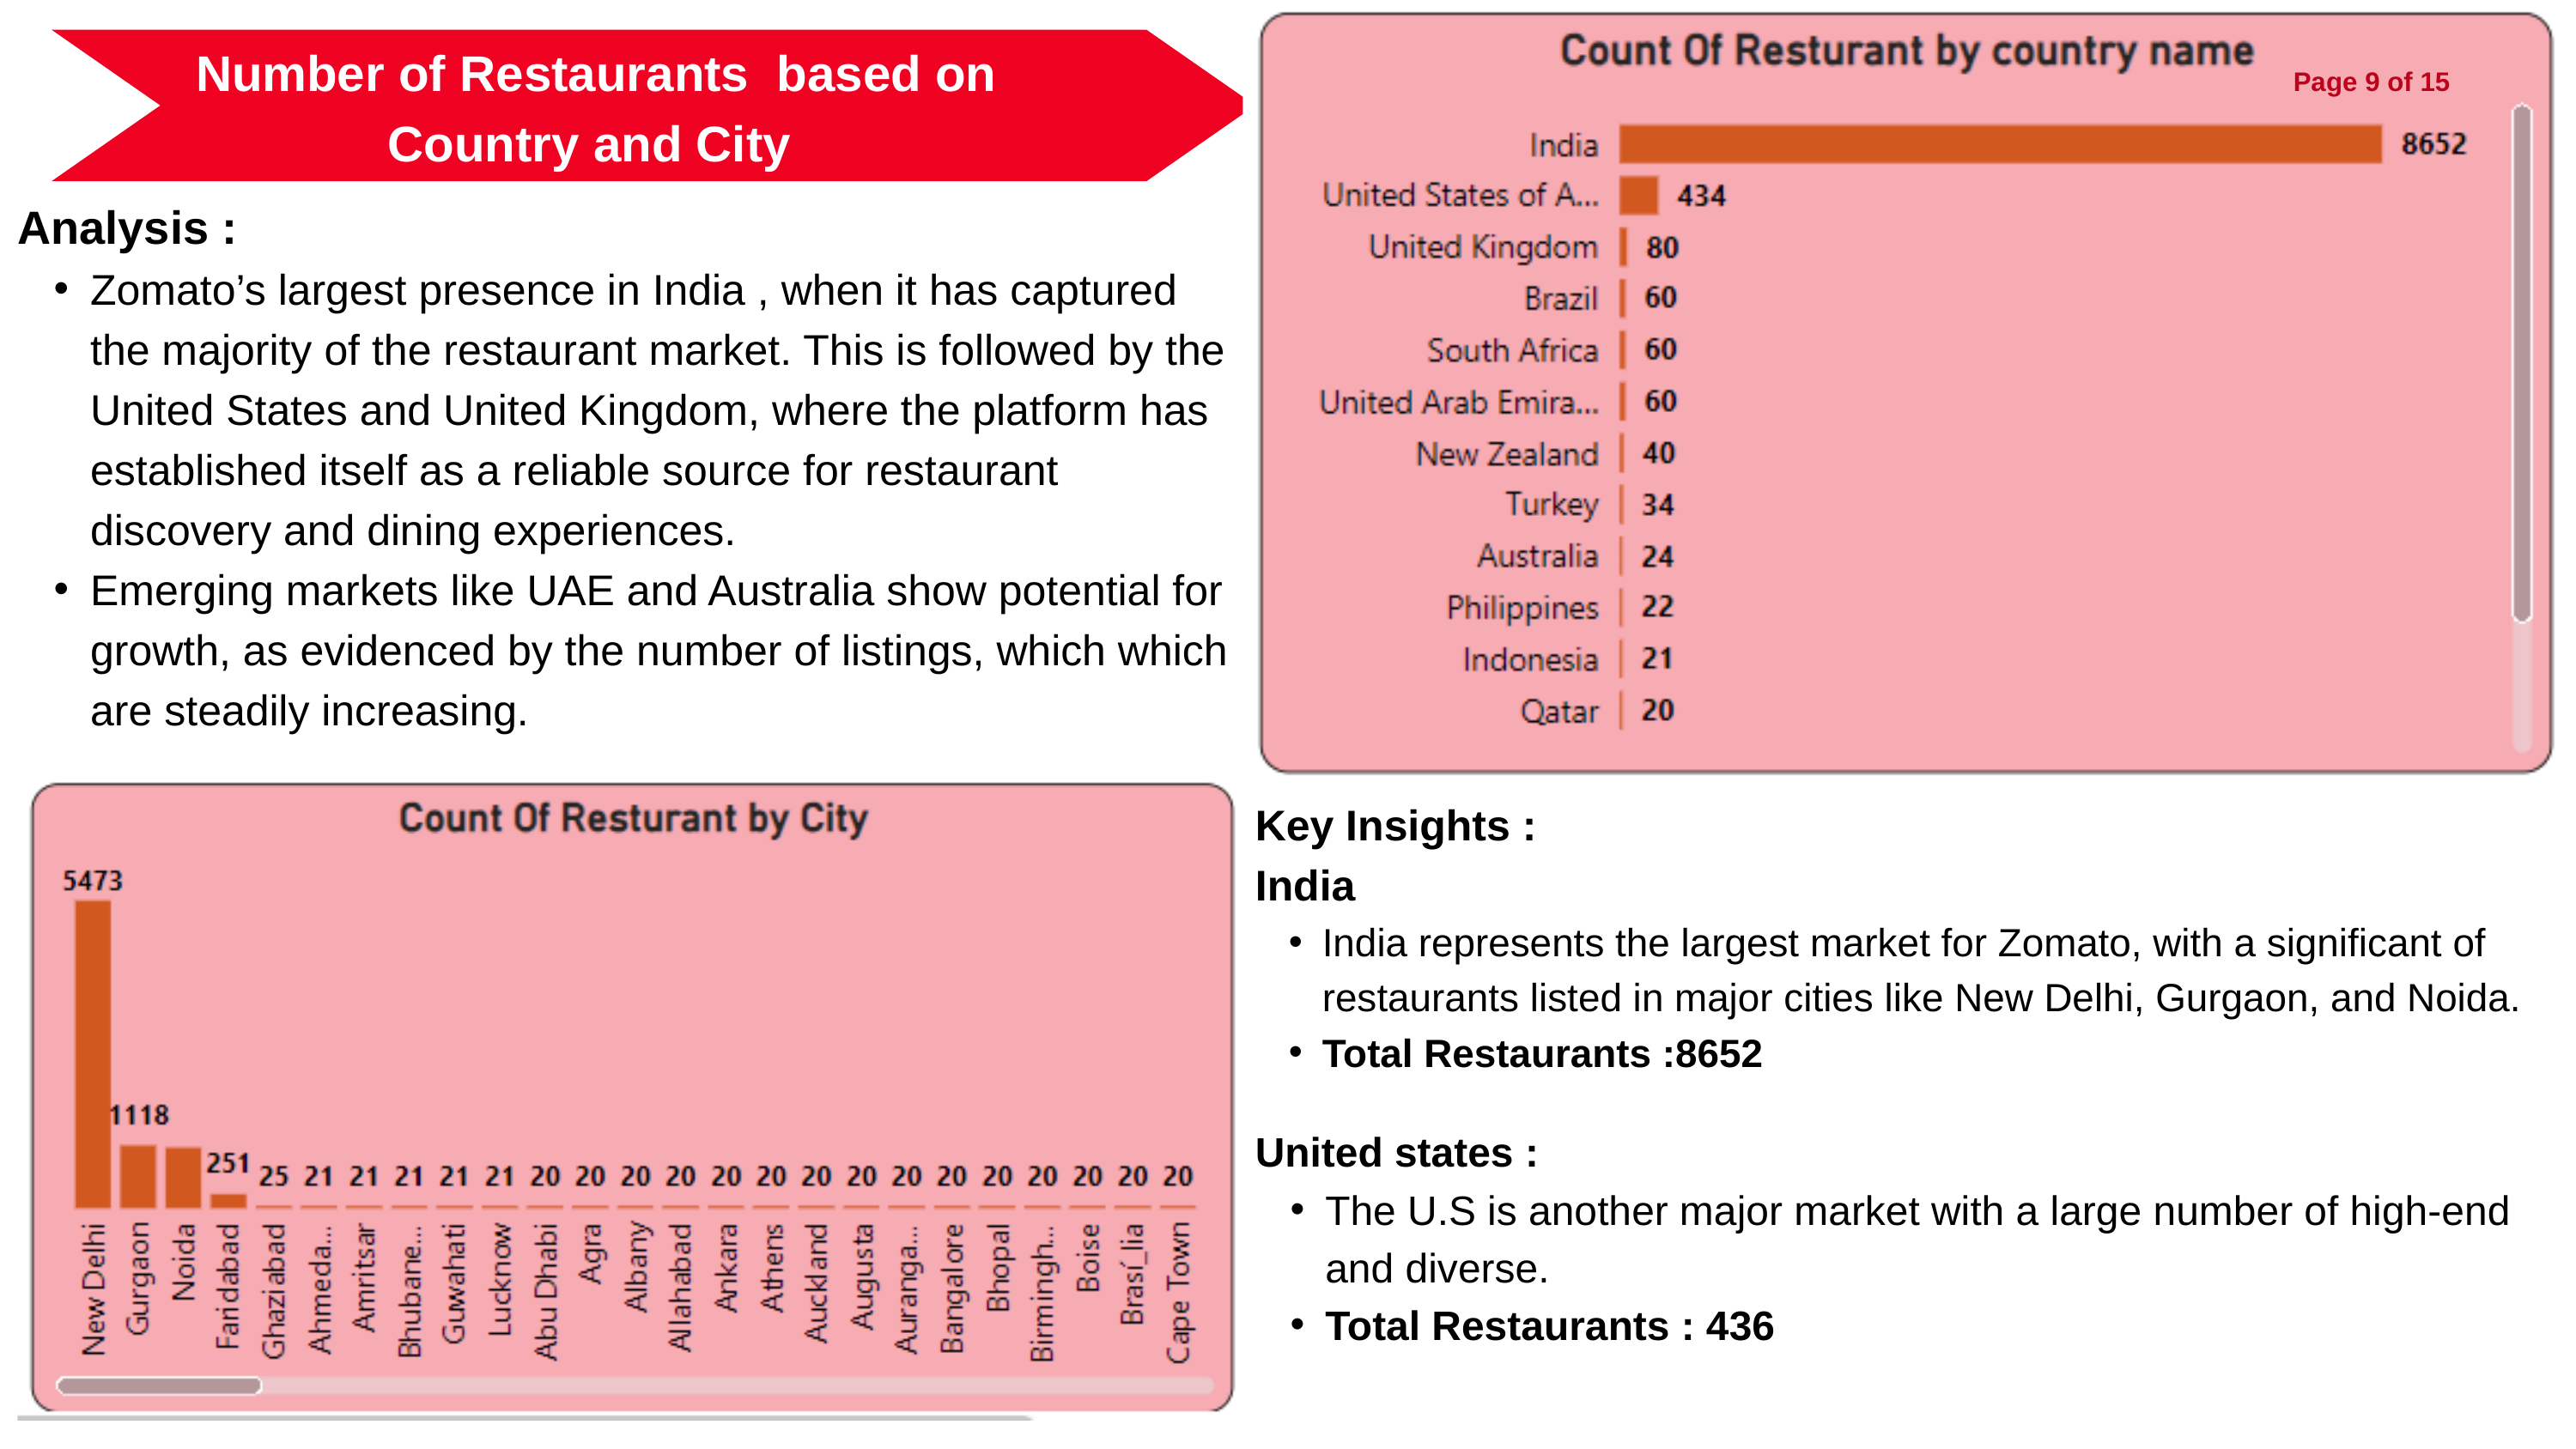

Number of Restaurants  based on Country and City
Page 9 of 15
Analysis :
Zomato’s largest presence in India , when it has captured the majority of the restaurant market. This is followed by the United States and United Kingdom, where the platform has established itself as a reliable source for restaurant discovery and dining experiences.
Emerging markets like UAE and Australia show potential for growth, as evidenced by the number of listings, which which are steadily increasing.

Key Insights :
India
India represents the largest market for Zomato, with a significant of restaurants listed in major cities like New Delhi, Gurgaon, and Noida.
Total Restaurants :8652

United states :
The U.S is another major market with a large number of high-end and diverse.
Total Restaurants : 436